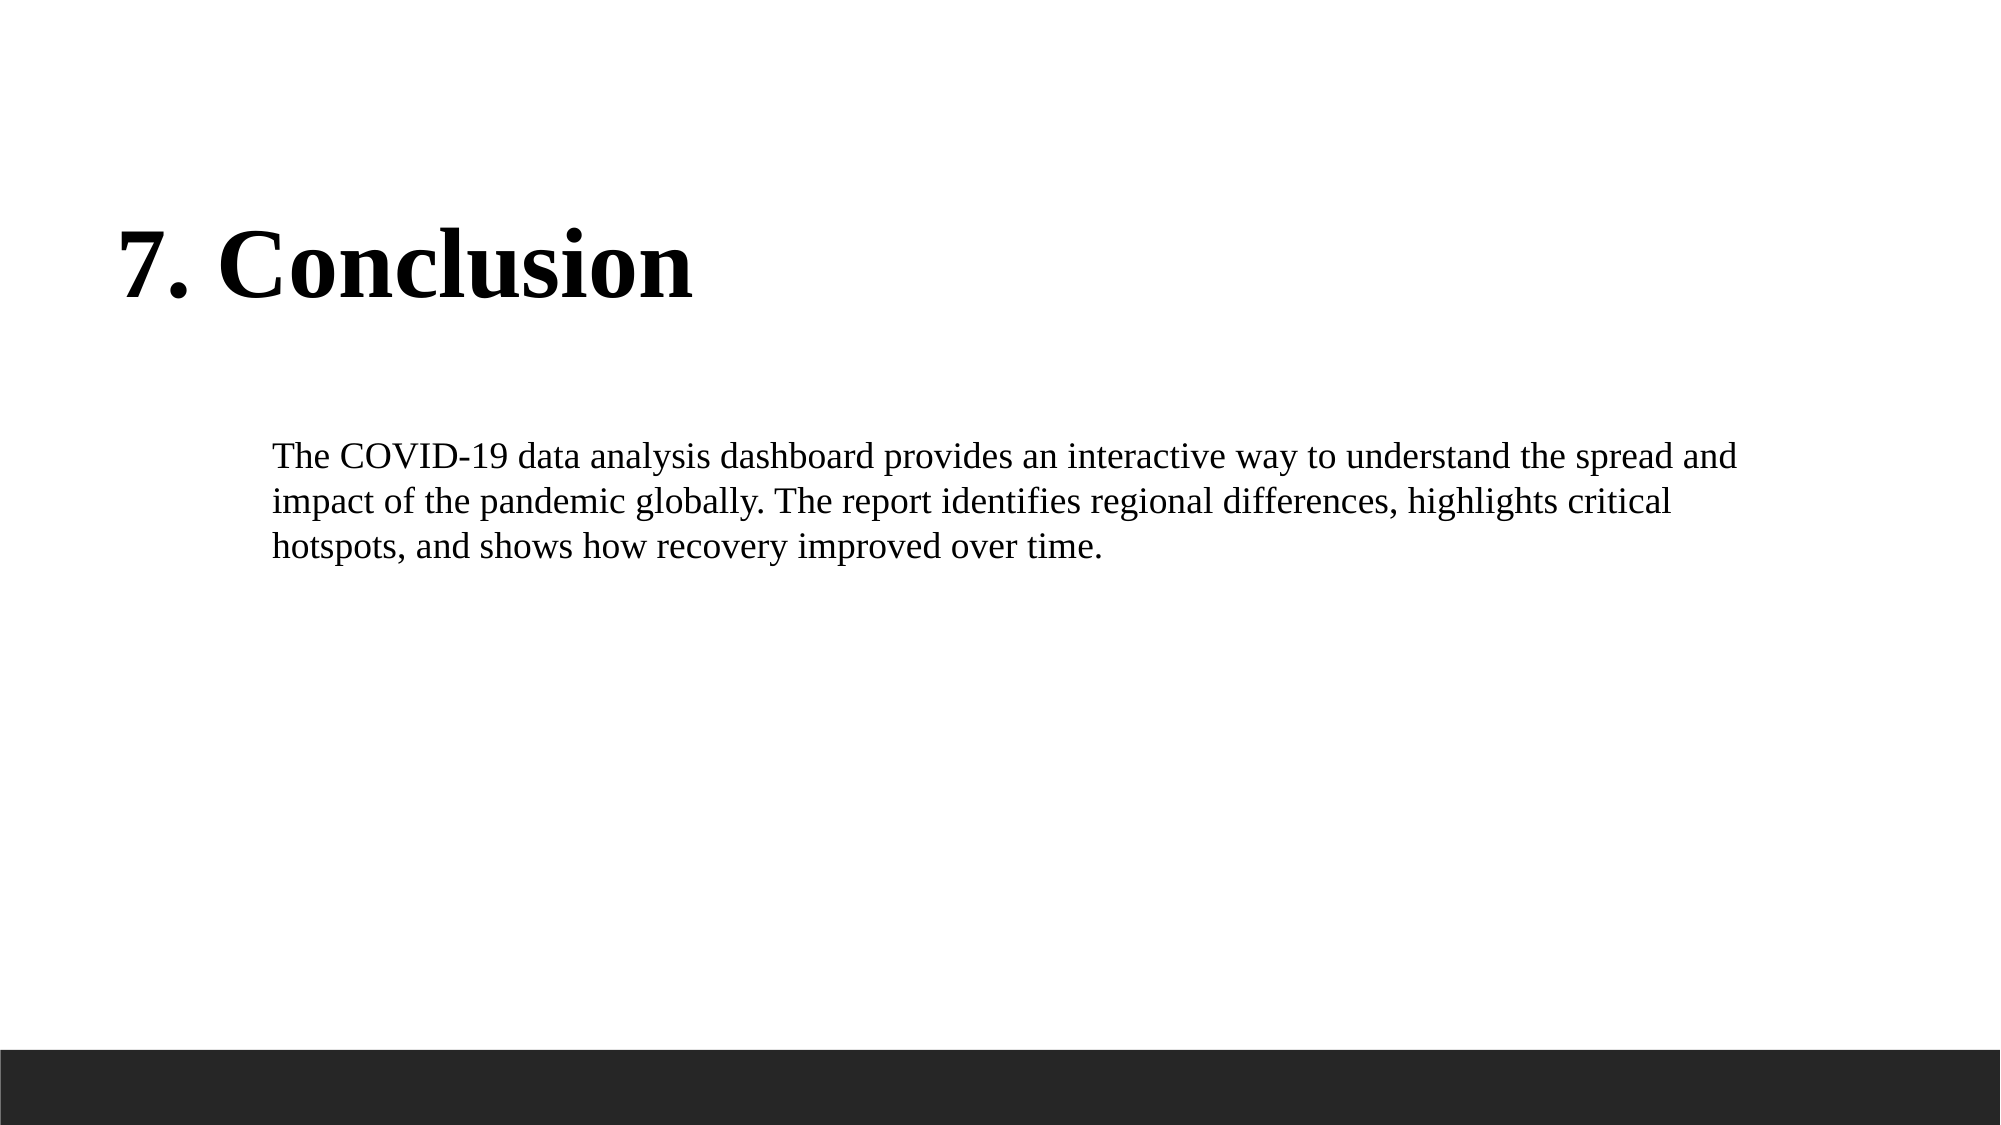

7. Conclusion
The COVID-19 data analysis dashboard provides an interactive way to understand the spread and impact of the pandemic globally. The report identifies regional differences, highlights critical hotspots, and shows how recovery improved over time.